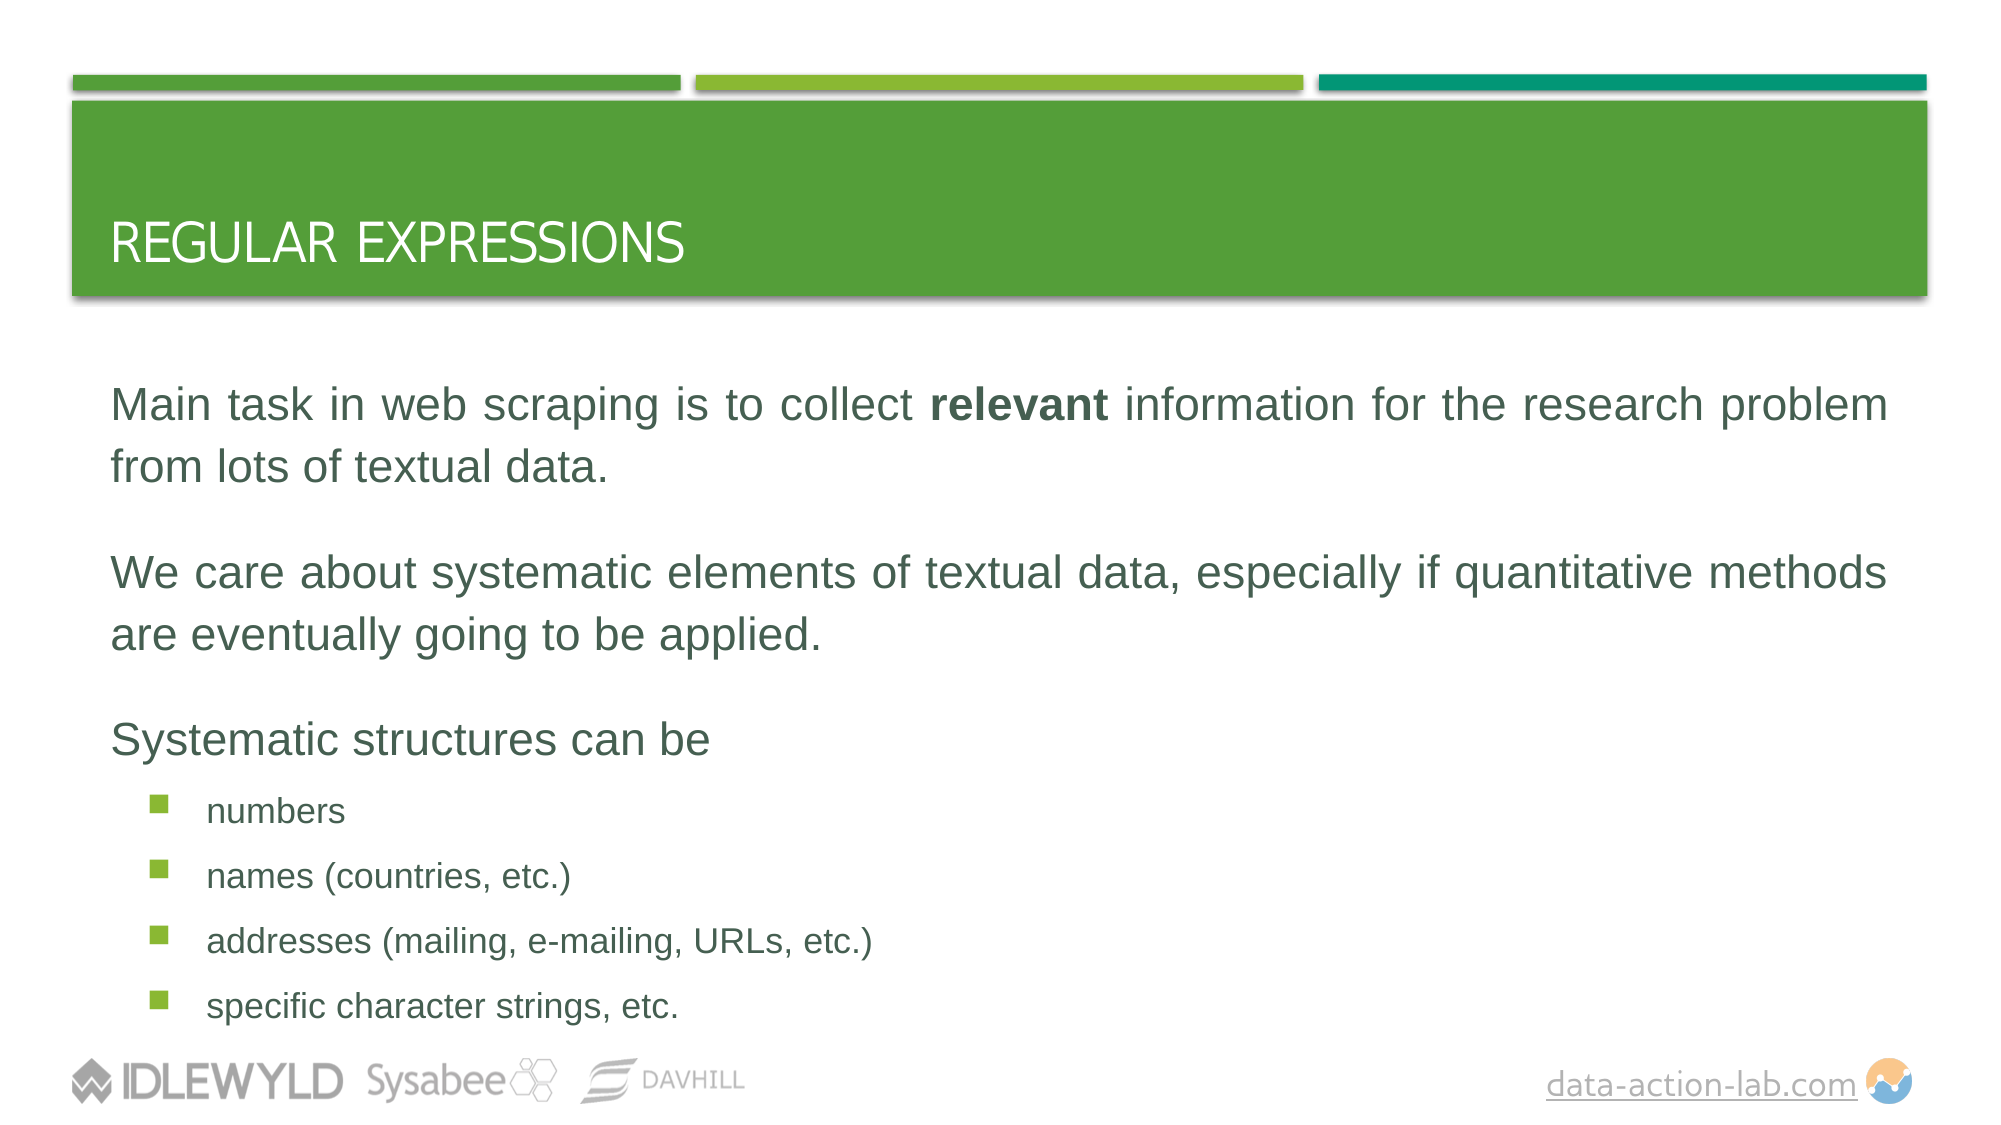

# Regular Expressions
Main task in web scraping is to collect relevant information for the research problem from lots of textual data.

We care about systematic elements of textual data, especially if quantitative methods are eventually going to be applied.

Systematic structures can be
numbers
names (countries, etc.)
addresses (mailing, e-mailing, URLs, etc.)
specific character strings, etc.